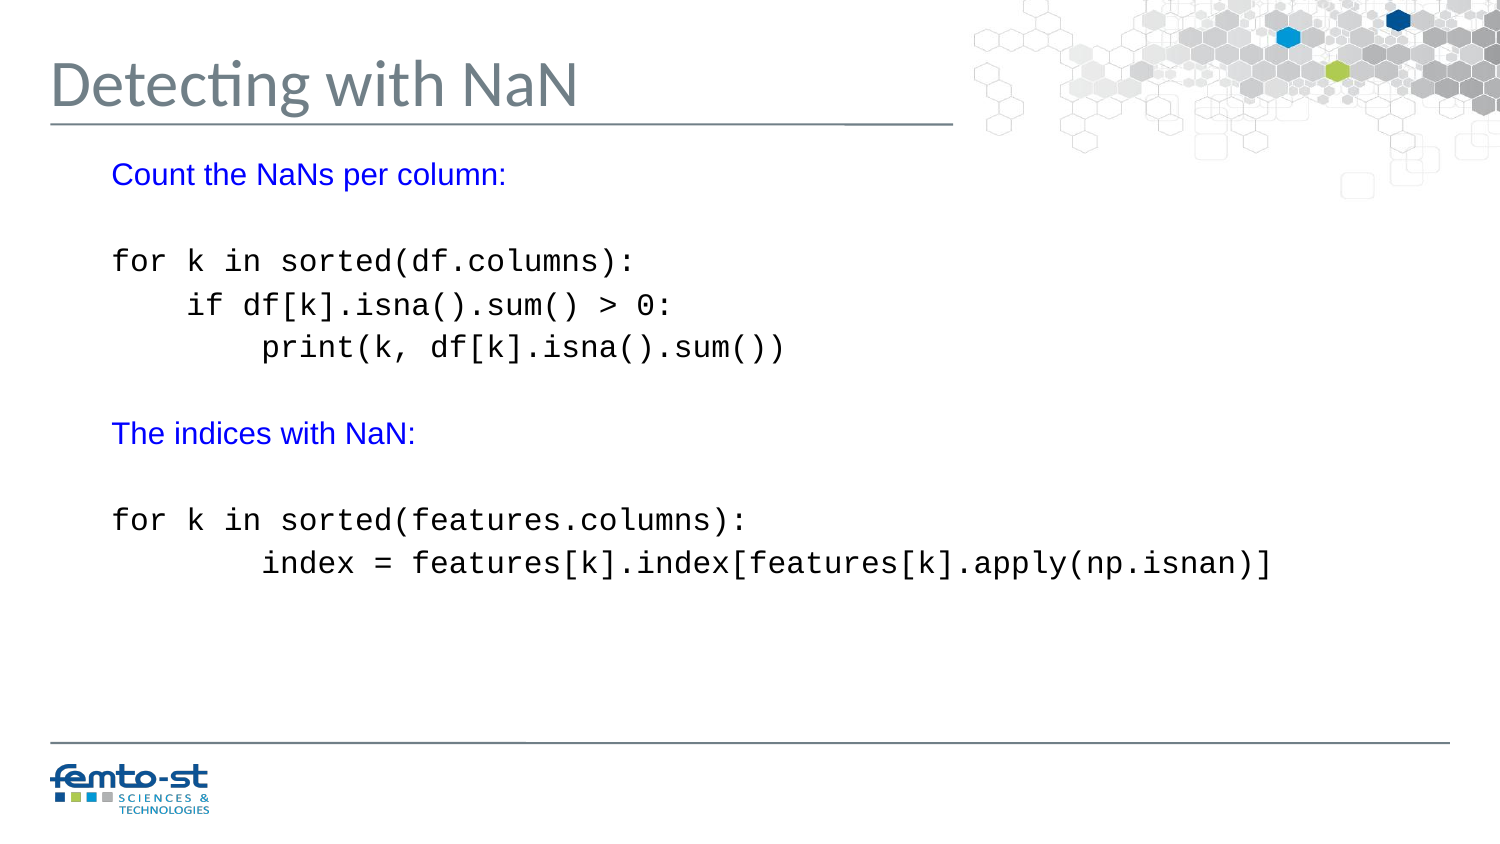

Detecting with NaN
Count the NaNs per column:

for k in sorted(df.columns):
    if df[k].isna().sum() > 0:
        print(k, df[k].isna().sum())

The indices with NaN:

for k in sorted(features.columns):
 	index = features[k].index[features[k].apply(np.isnan)]